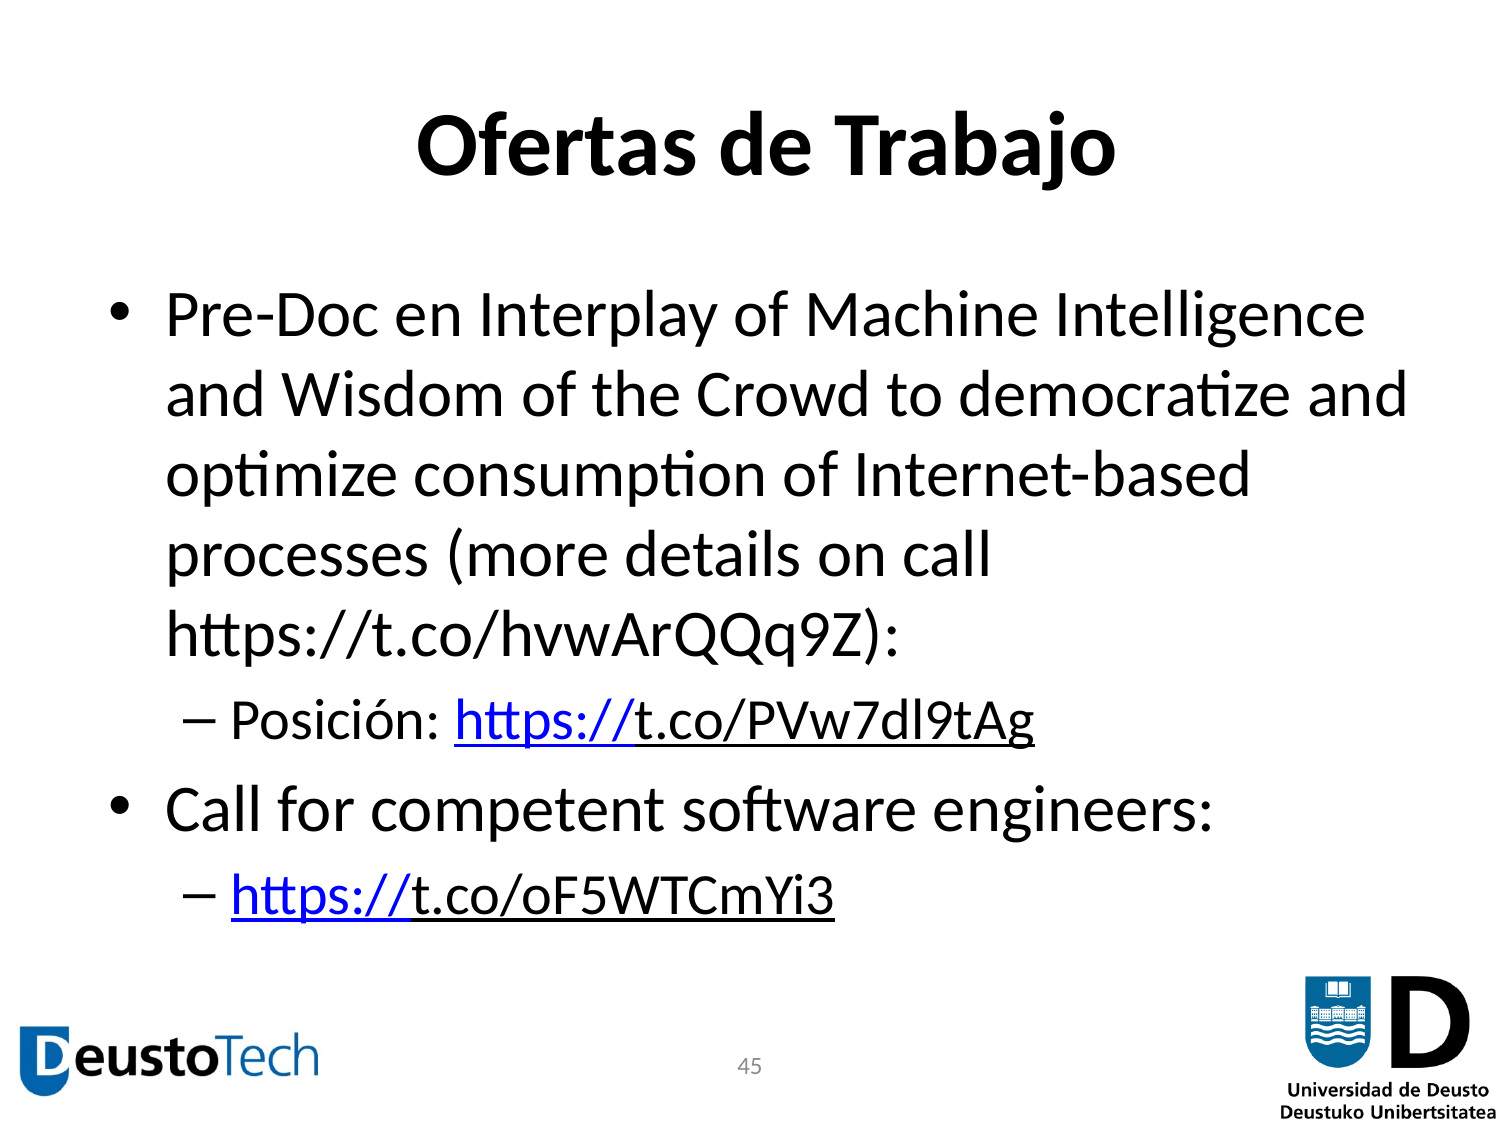

# Ofertas de Trabajo
Pre-Doc en Interplay of Machine Intelligence and Wisdom of the Crowd to democratize and optimize consumption of Internet-based processes (more details on call https://t.co/hvwArQQq9Z):
Posición: https://t.co/PVw7dl9tAg
Call for competent software engineers:
https://t.co/oF5WTCmYi3